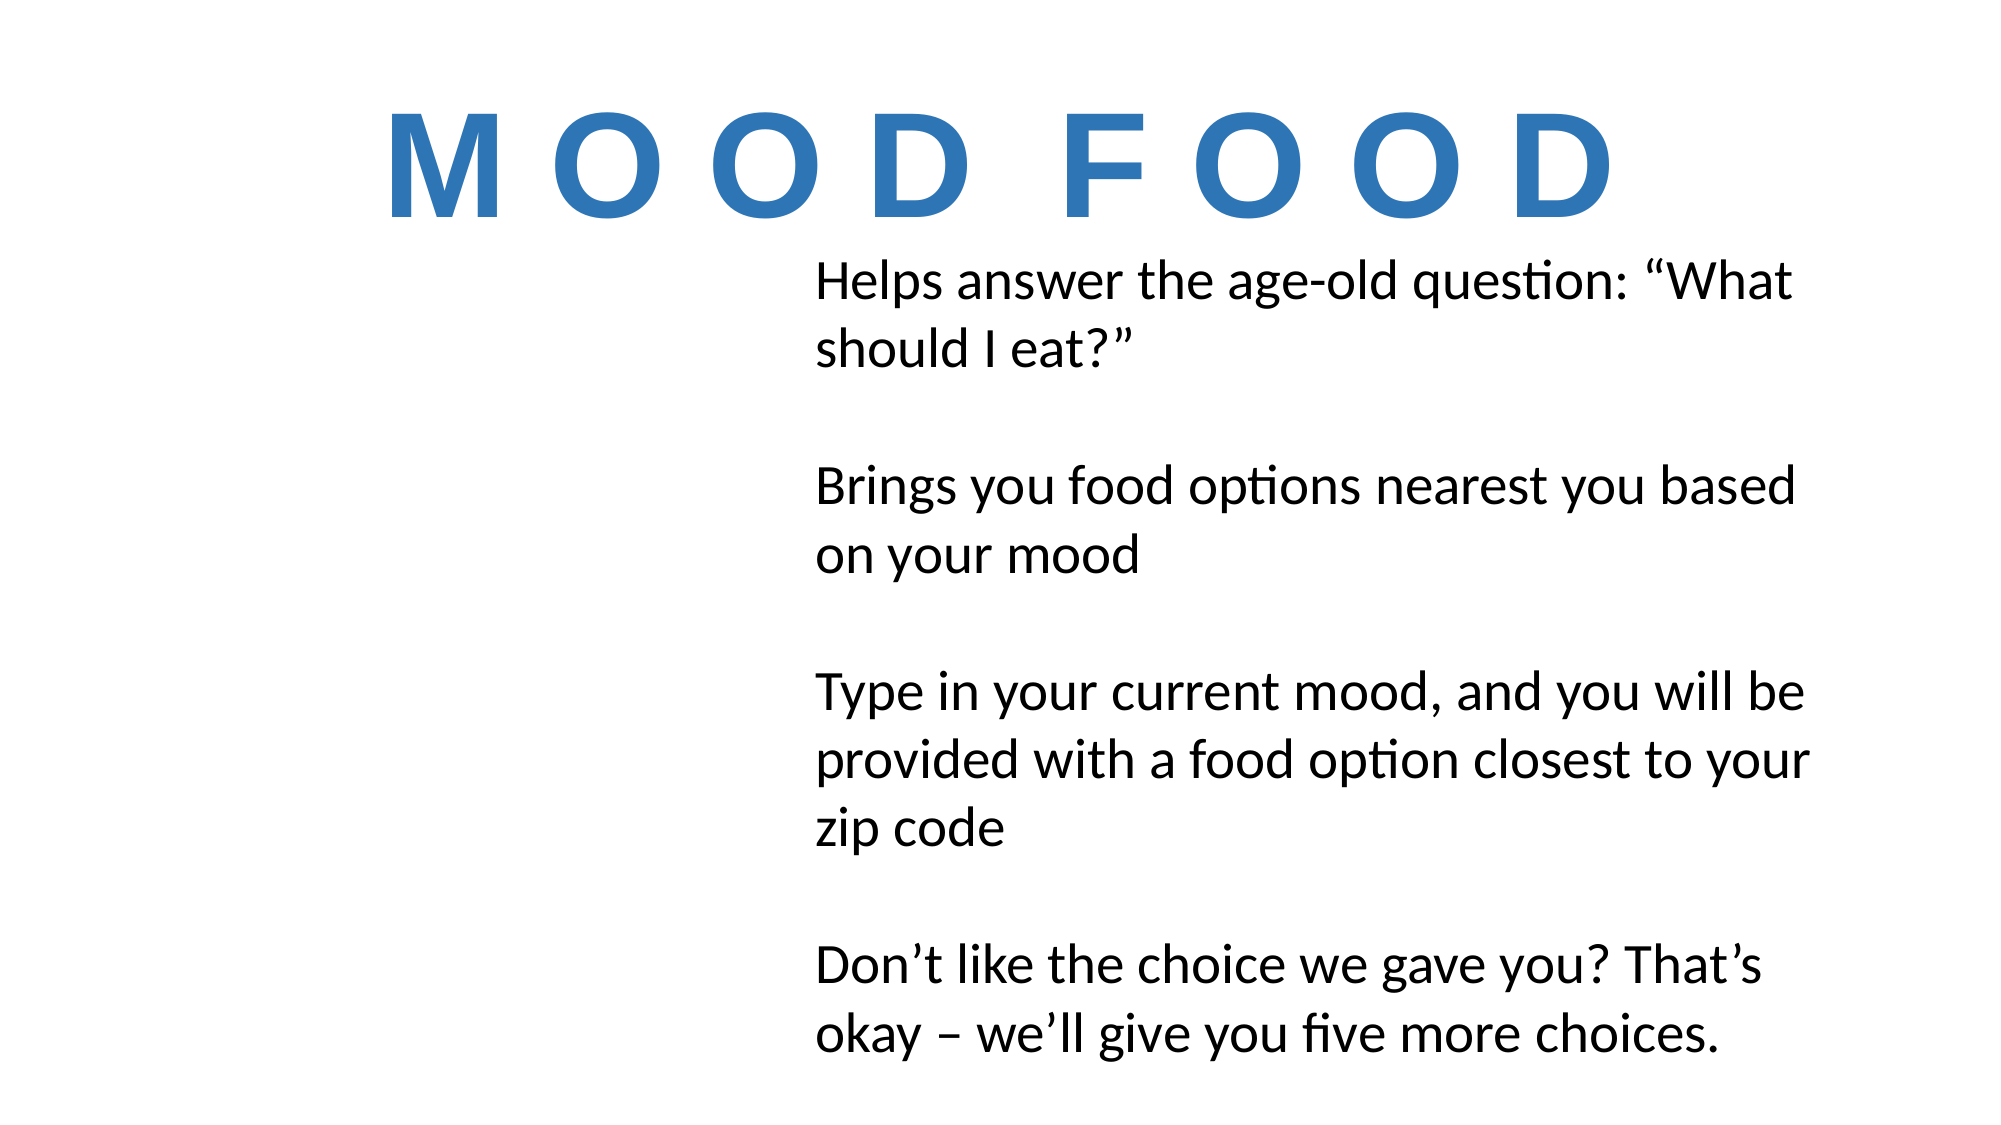

# M O O D  F O O D
Helps answer the age-old question: “What should I eat?”

Brings you food options nearest you based on your mood

Type in your current mood, and you will be provided with a food option closest to your zip code

Don’t like the choice we gave you? That’s okay – we’ll give you five more choices.